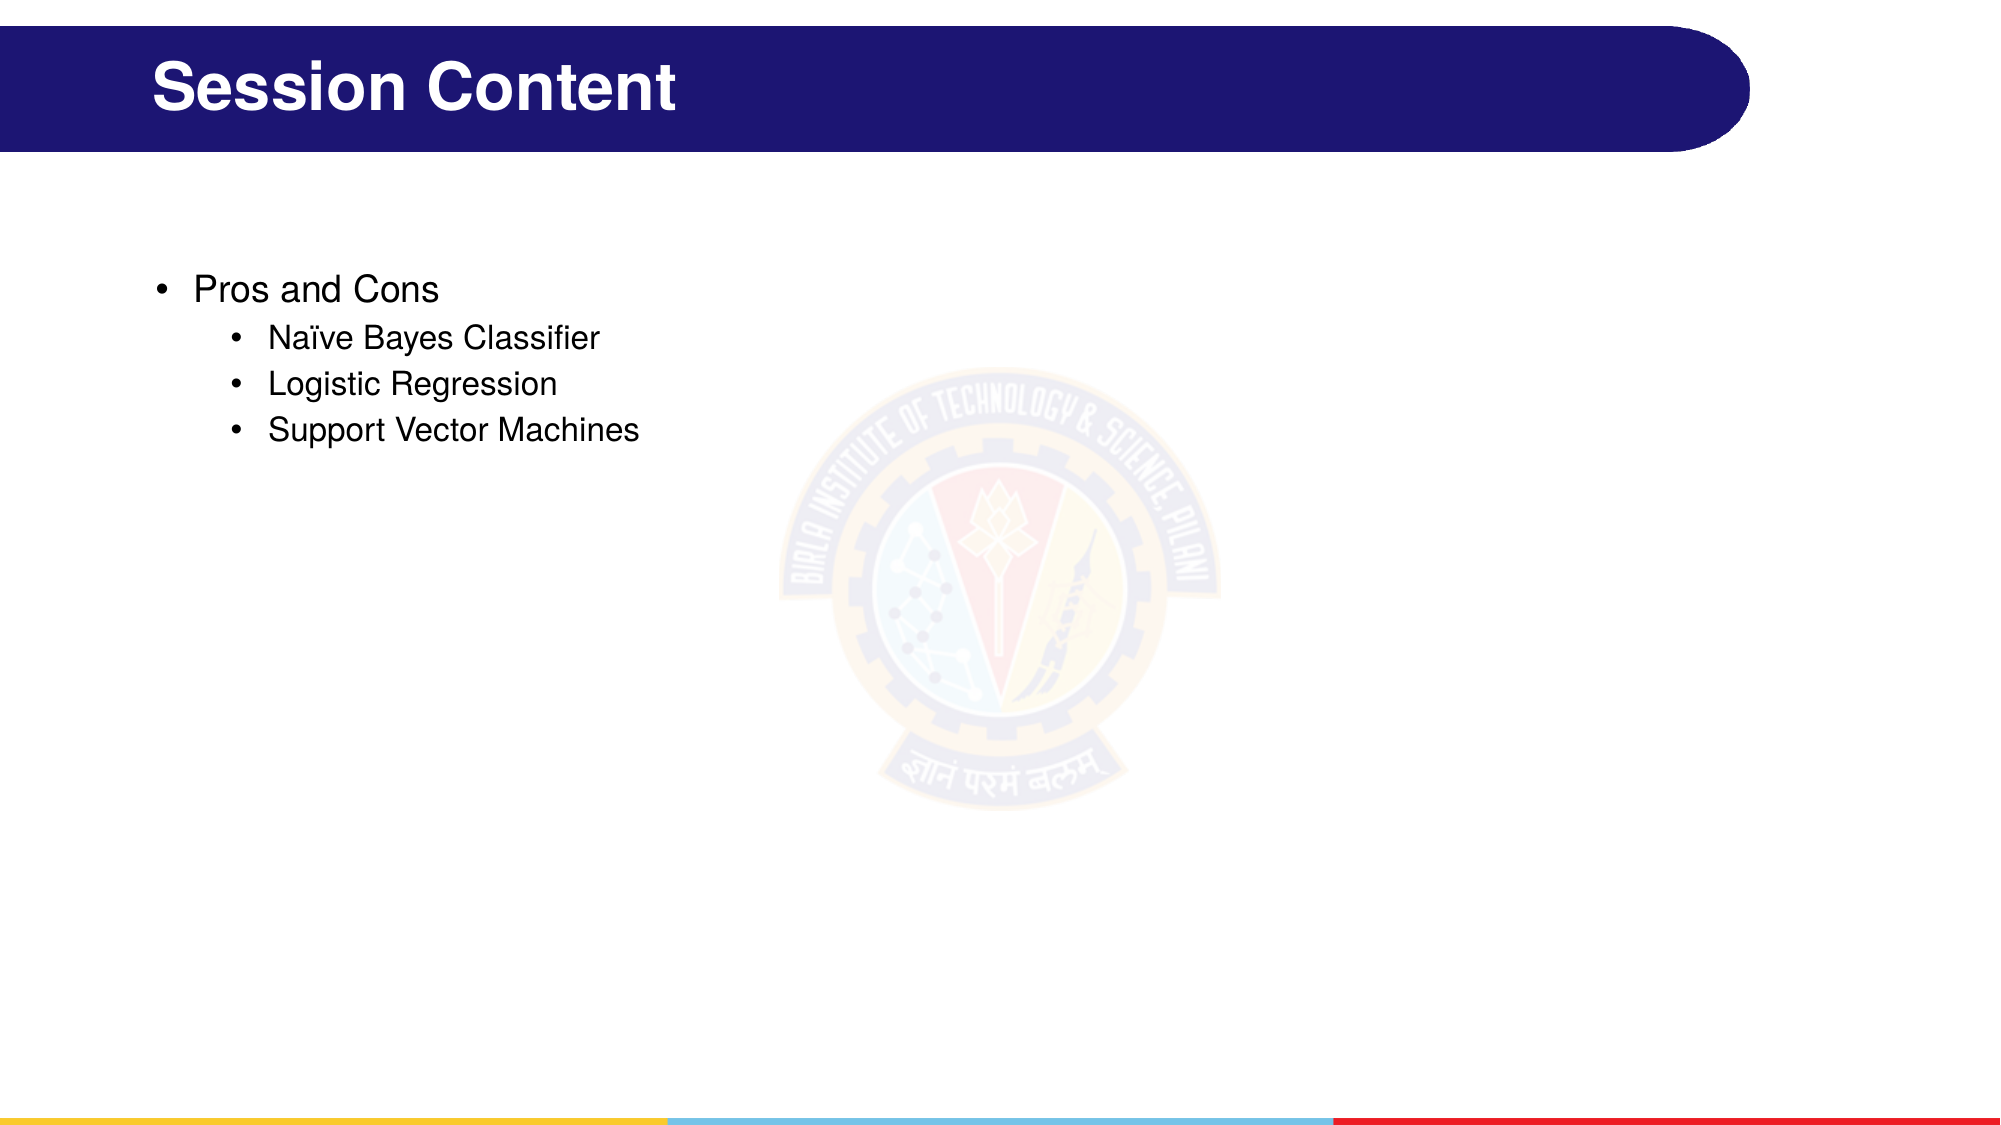

# Session Content

Pros and Cons
Naïve Bayes Classifier
Logistic Regression
Support Vector Machines